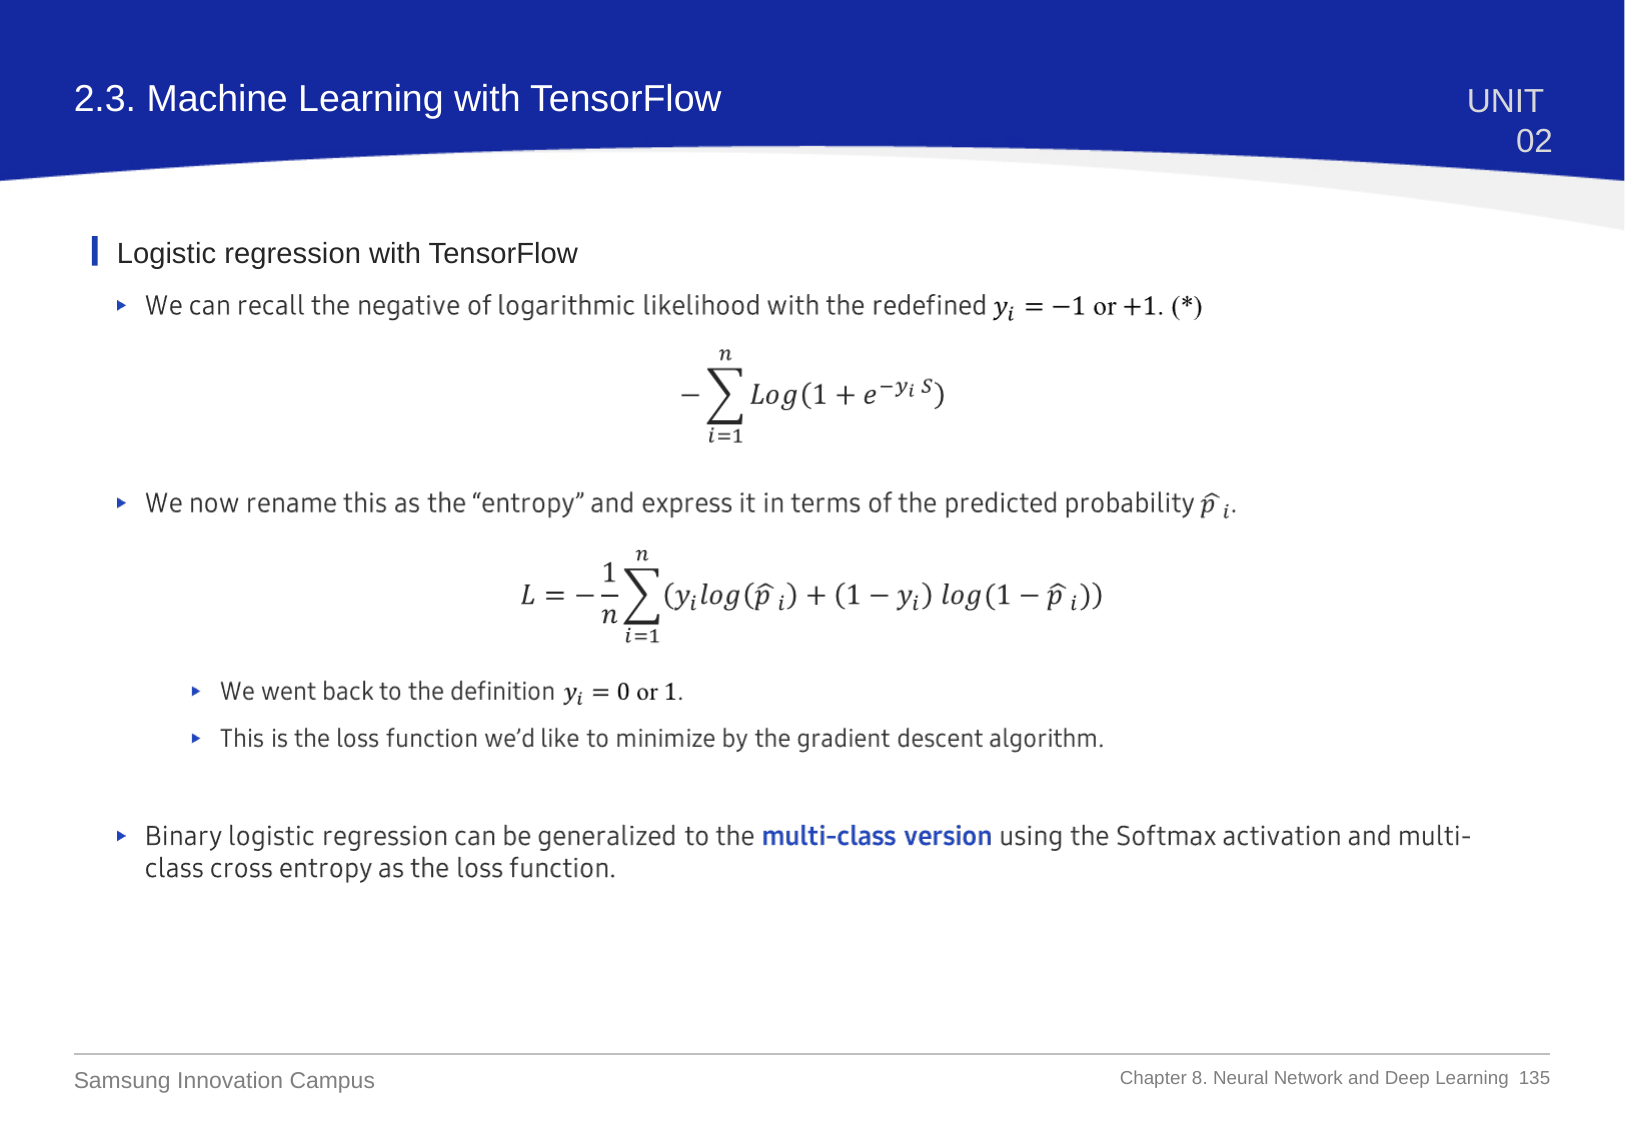

2.3. Machine Learning with TensorFlow
UNIT  02
Logistic regression with TensorFlow